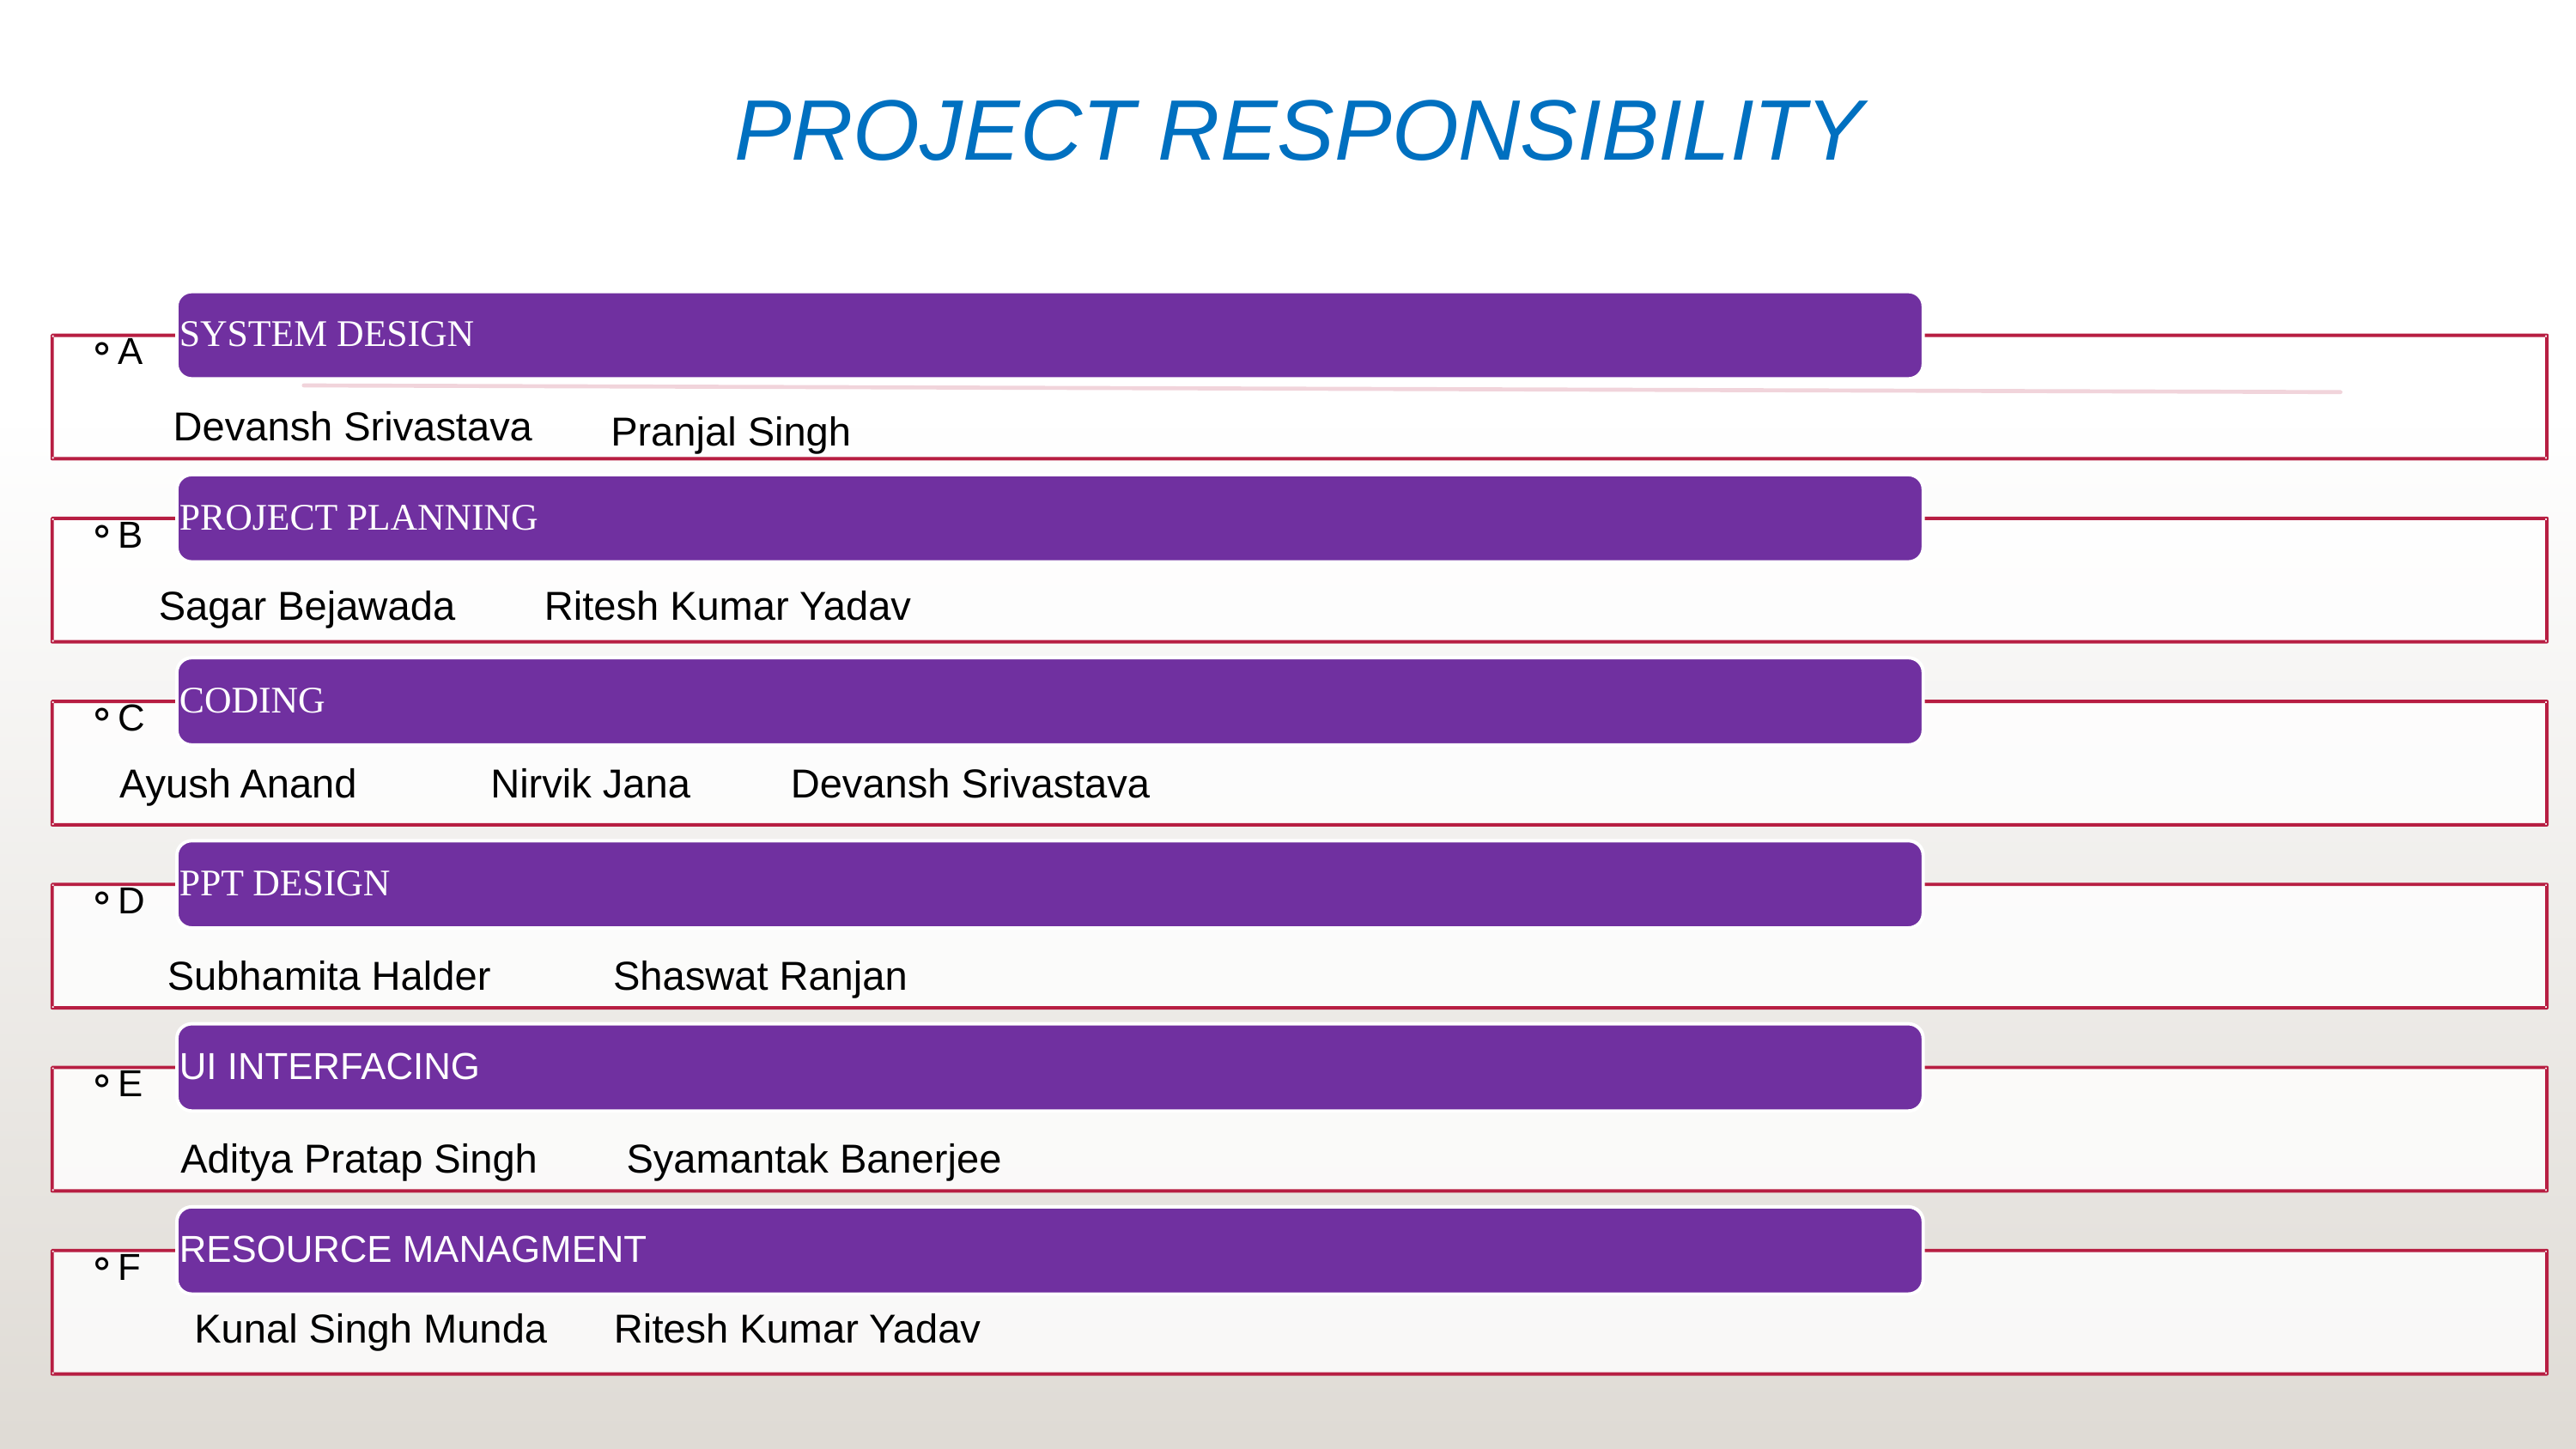

PROJECT RESPONSIBILITY

SYSTEM DESIGN

A

Devansh Srivastava
Pranjal Singh

PROJECT PLANNING

B
Sagar Bejawada        Ritesh Kumar Yadav

CODING

C
Ayush Anand            Nirvik Jana         Devansh Srivastava

PPT DESIGN

D
Subhamita Halder           Shaswat Ranjan

UI INTERFACING

E
Aditya Pratap Singh        Syamantak Banerjee

RESOURCE MANAGMENT

F
Kunal Singh Munda      Ritesh Kumar Yadav